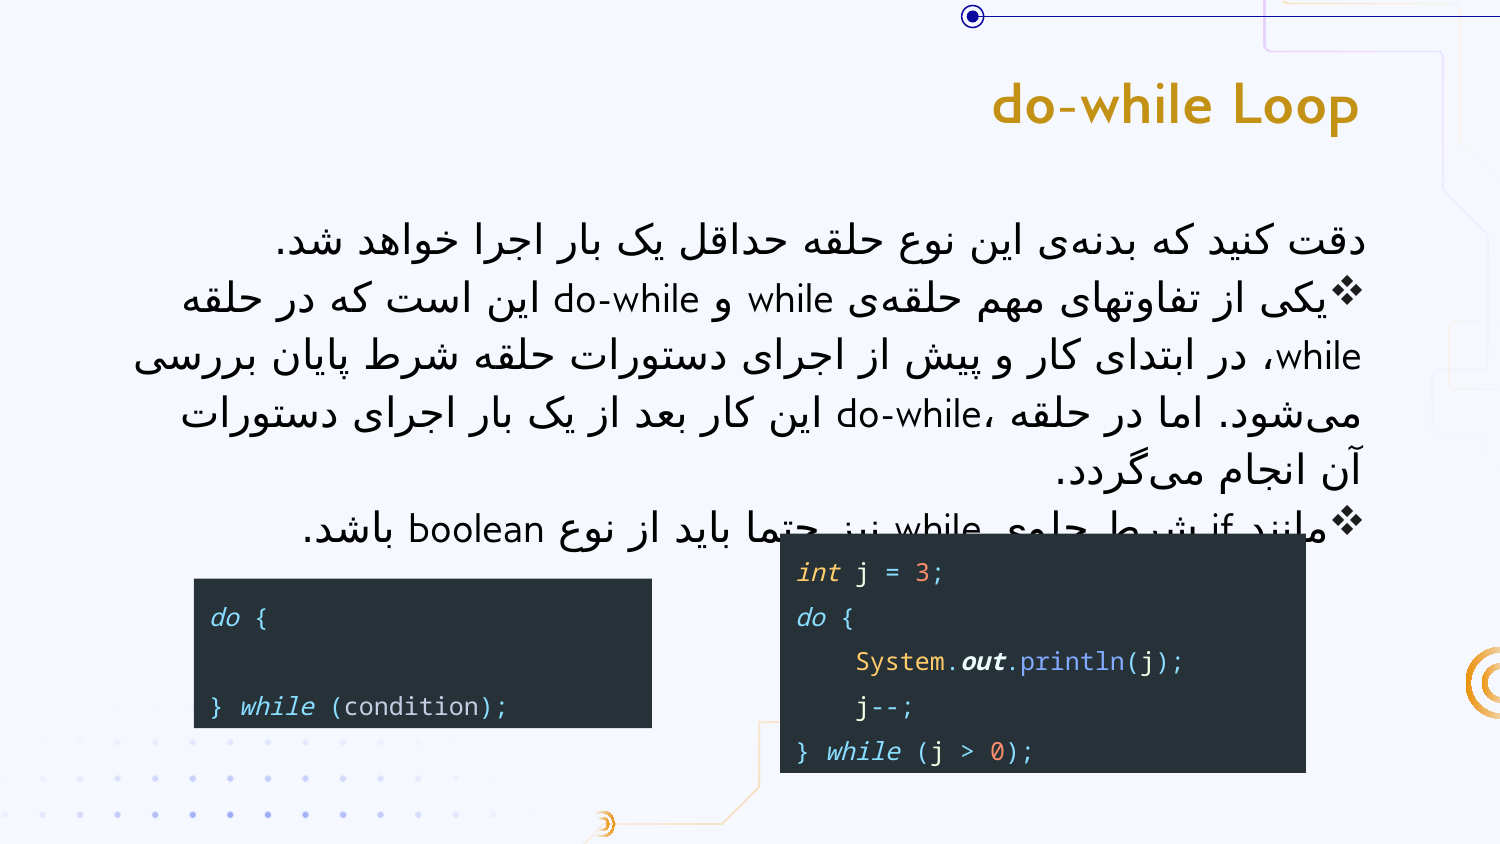

# do-while Loop
دقت کنید که بدنه‌ی این نوع حلقه حداقل یک بار اجرا خواهد شد.
یکی از تفاوتهای مهم حلقه‌ی while و do-while این است که در حلقه while، در ابتدای کار و پیش از اجرای دستورات حلقه شرط پایان بررسی می‌شود. اما در حلقه ،do-while این کار بعد از یک بار اجرای دستورات آن انجام می‌گردد.
مانند if شرط جلوی while نیز حتما باید از نوع boolean باشد.
int j = 3;
do {
    System.out.println(j);
    j--;
} while (j > 0);
do {
} while (condition);